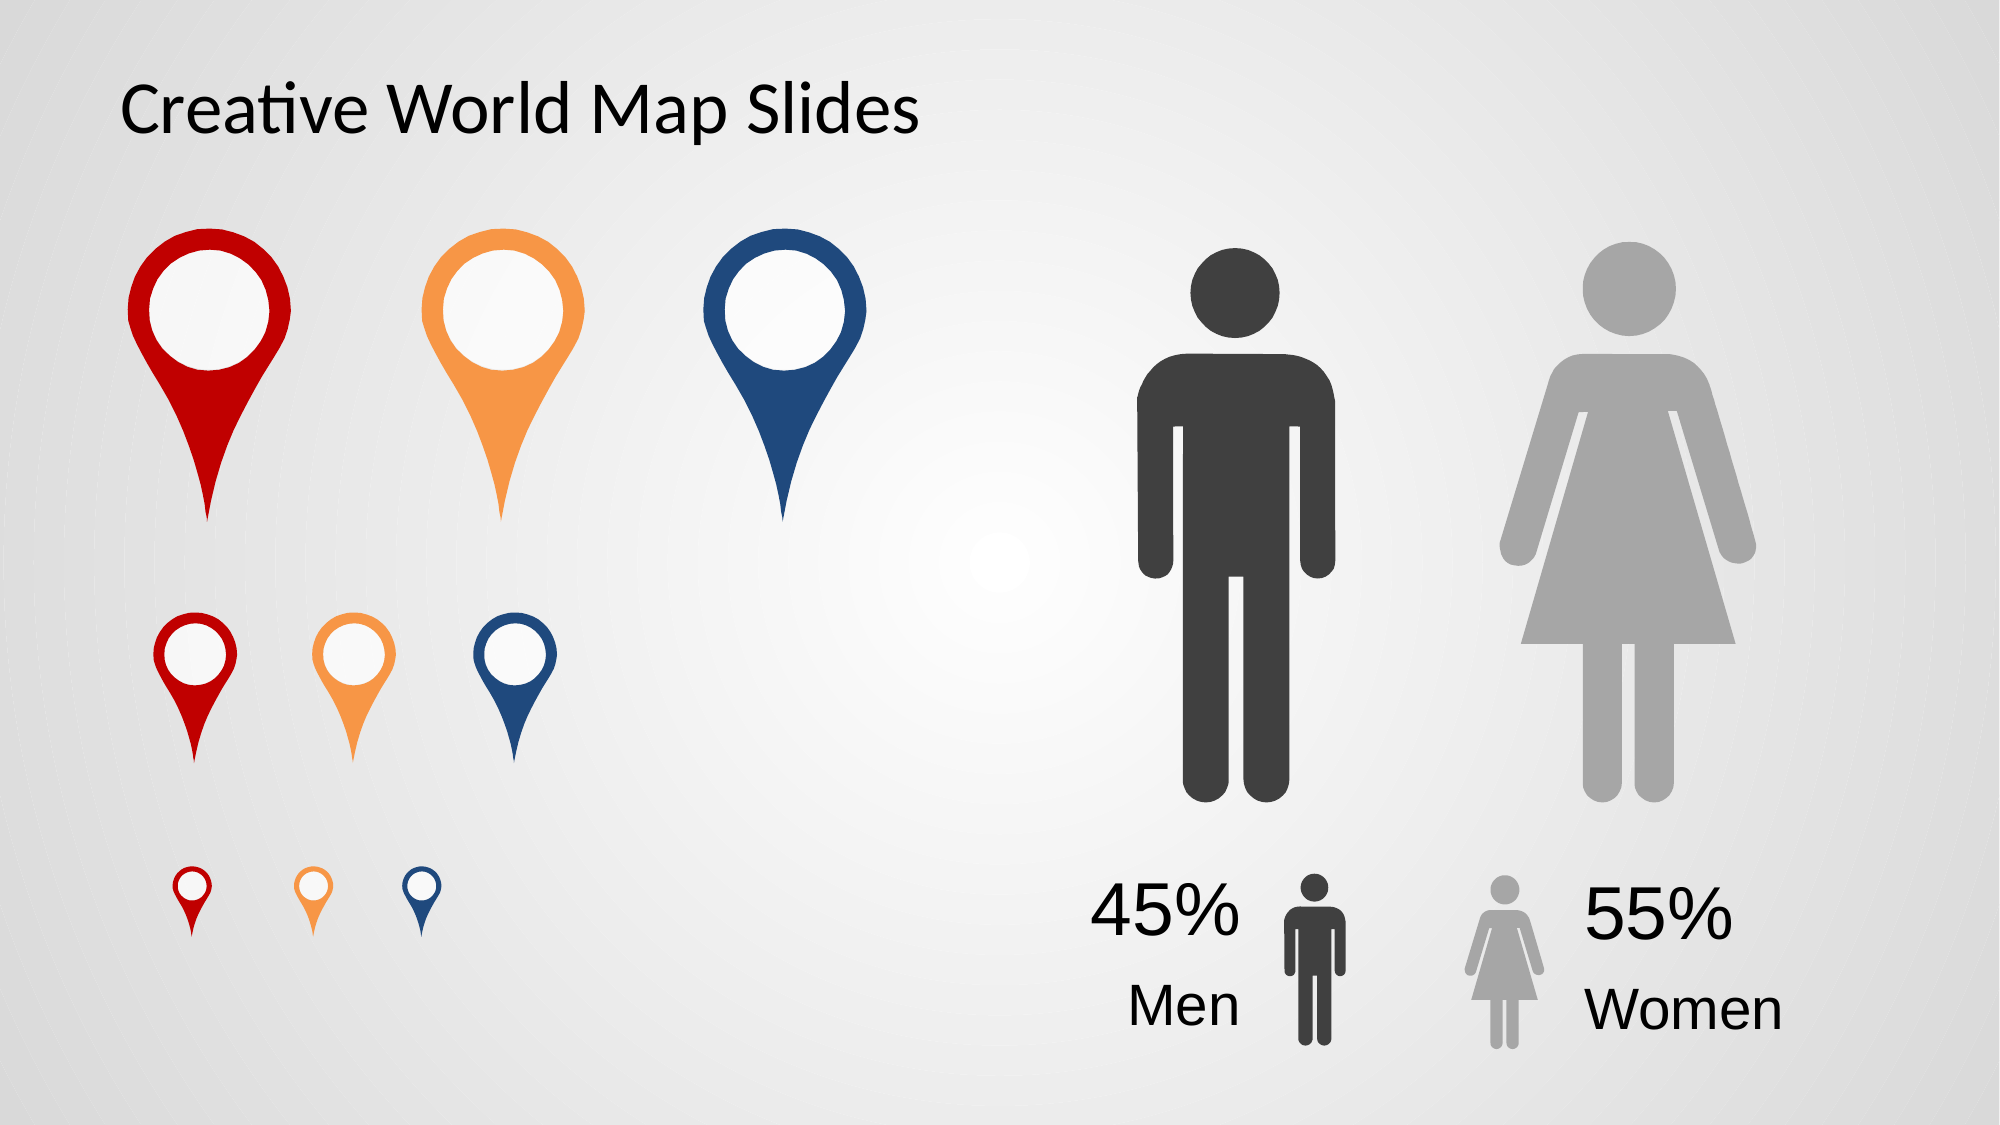

# Creative World Map Slides

45%
Men

55%
Women